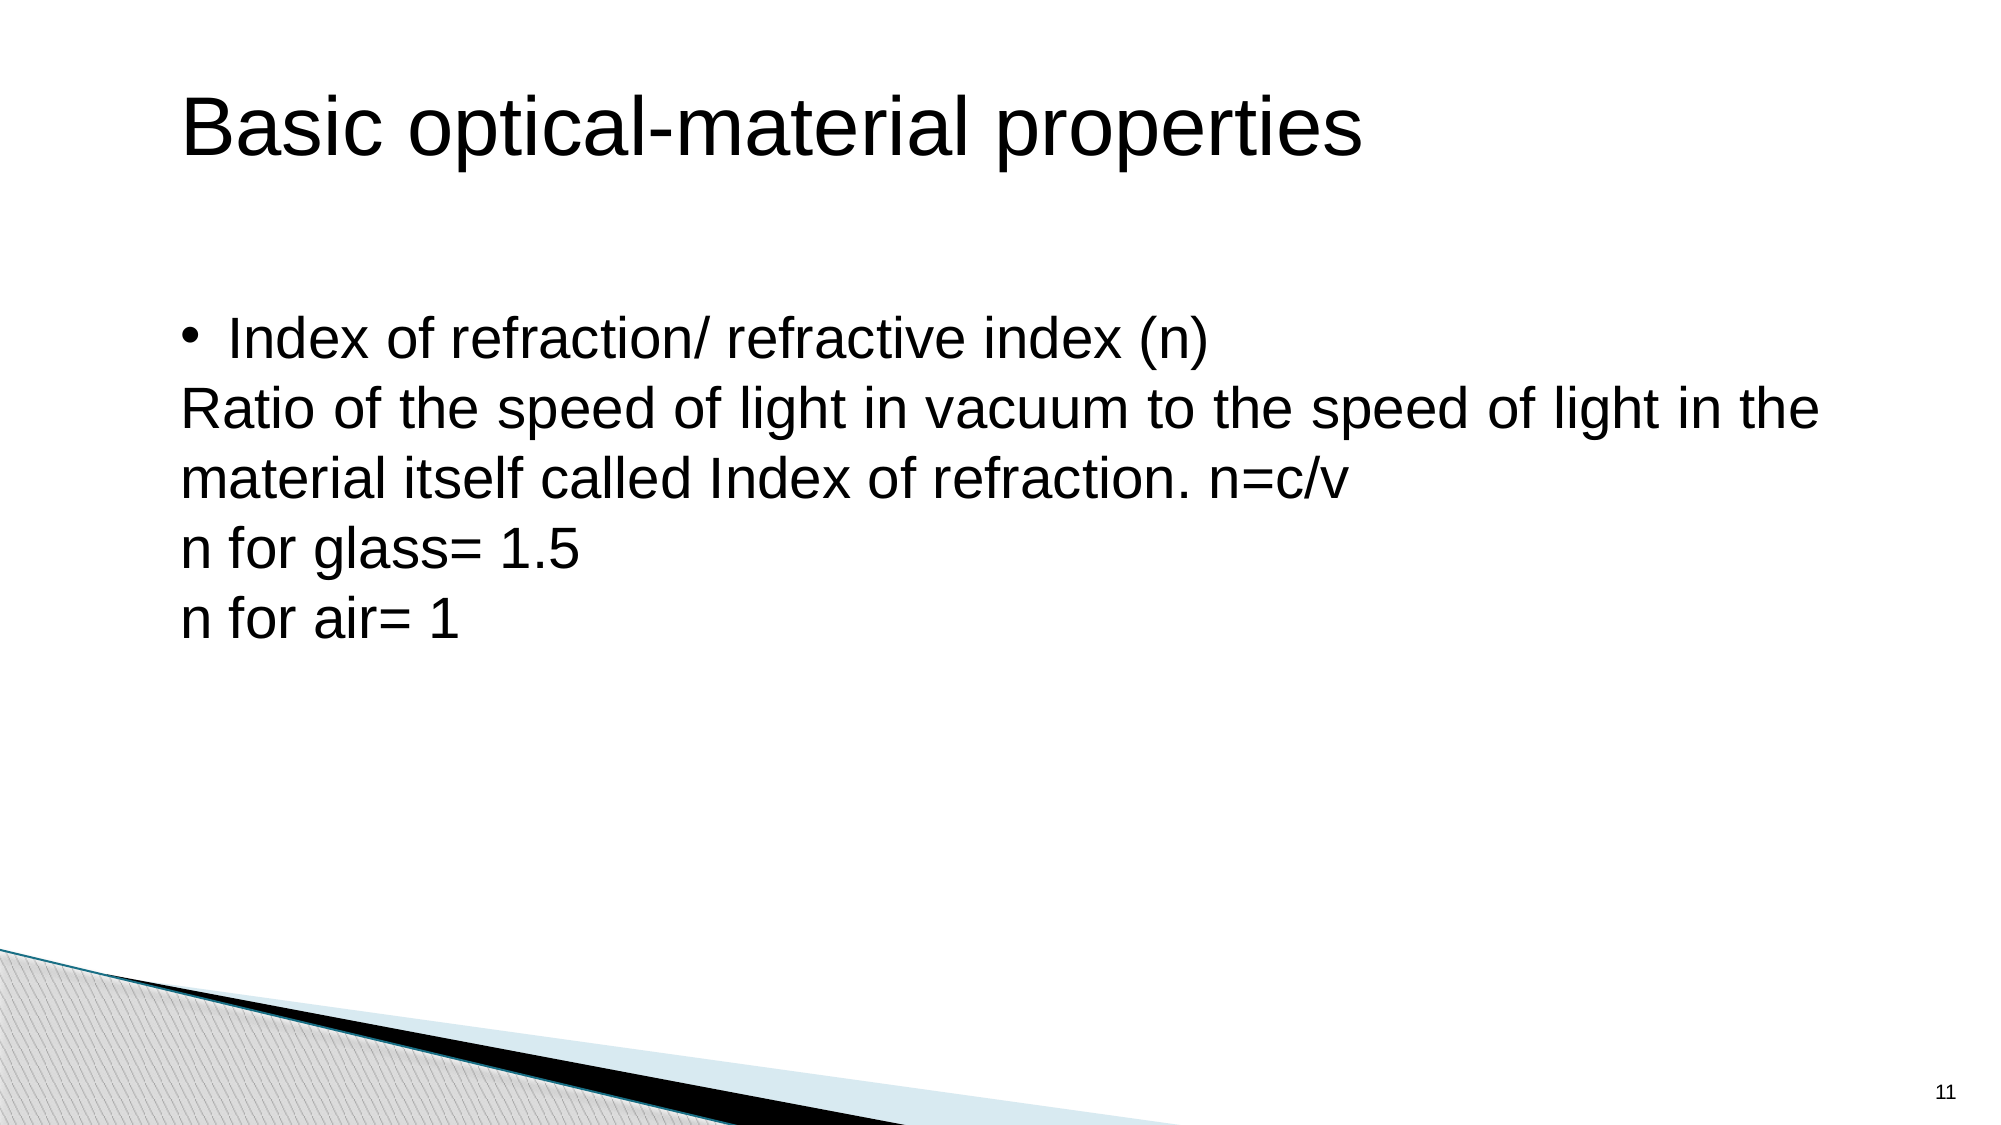

Basic optical-material properties
Index of refraction/ refractive index (n)
Ratio of the speed of light in vacuum to the speed of light in the material itself called Index of refraction. n=c/v
n for glass= 1.5
n for air= 1
11